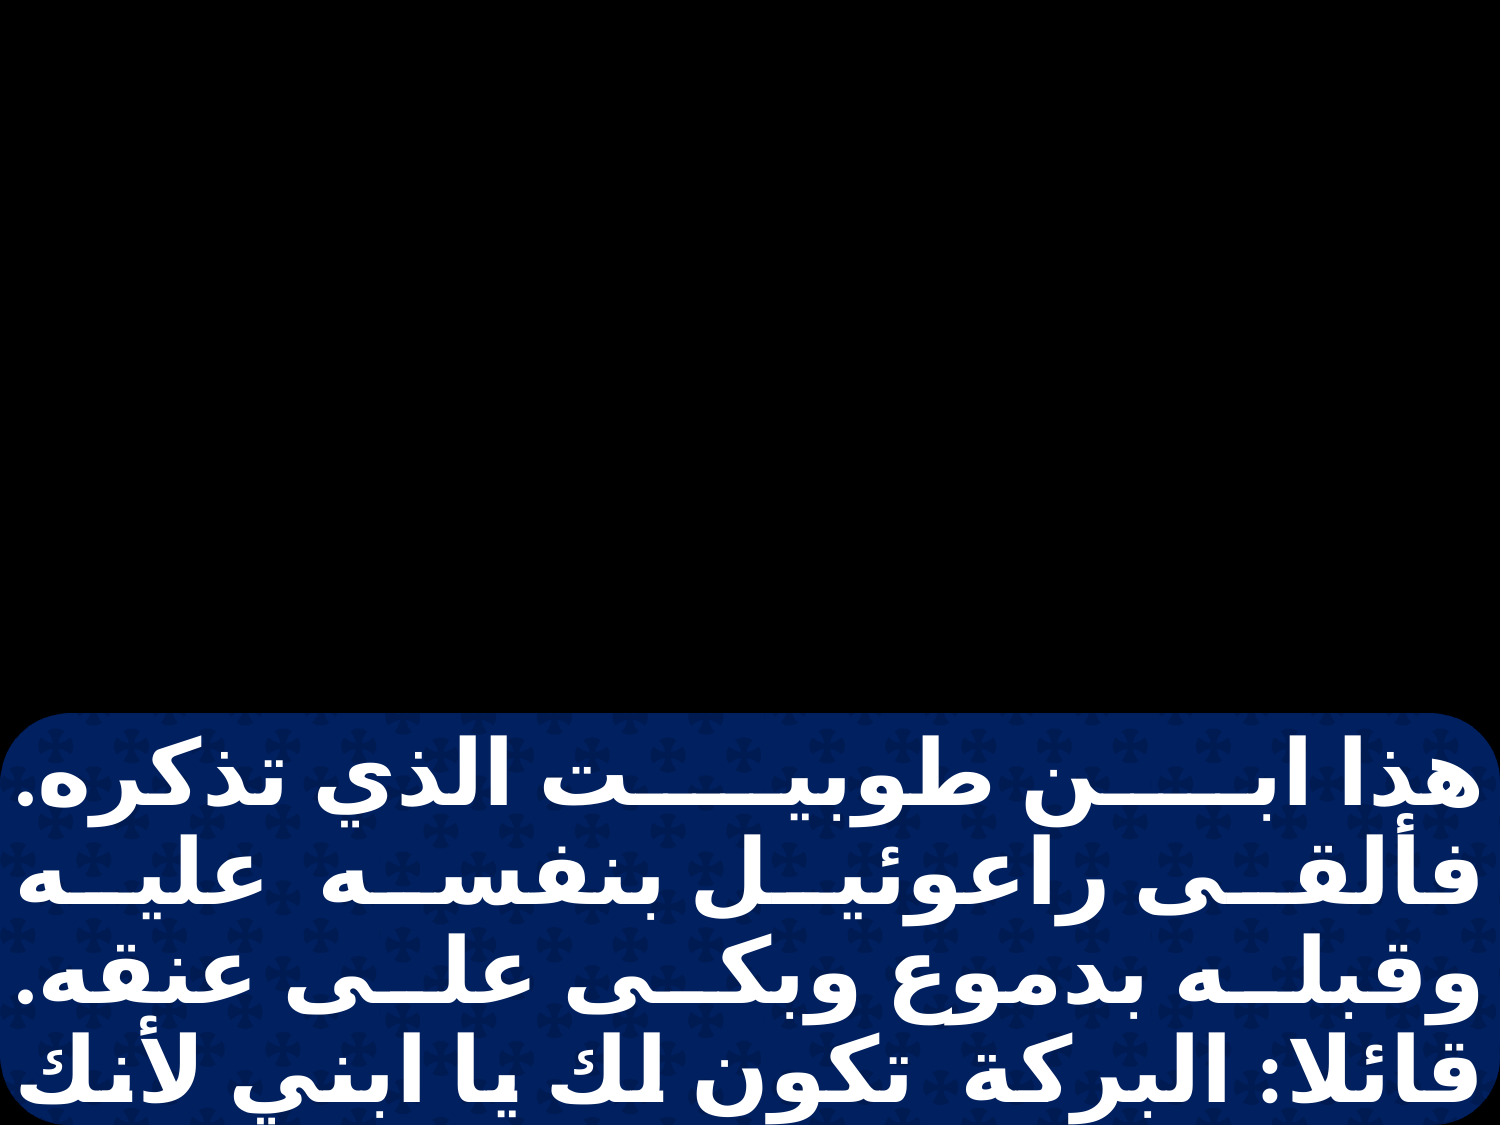

هذا ابن طوبيت الذي تذكره. فألقى راعوئيل بنفسه  عليه وقبله بدموع وبكى على عنقه. قائلا: البركة  تكون لك يا ابني لأنك ابن رجل من ذوي الجودة  والخير. ولما سمع بأن طوبيت ذهب بصره حزن